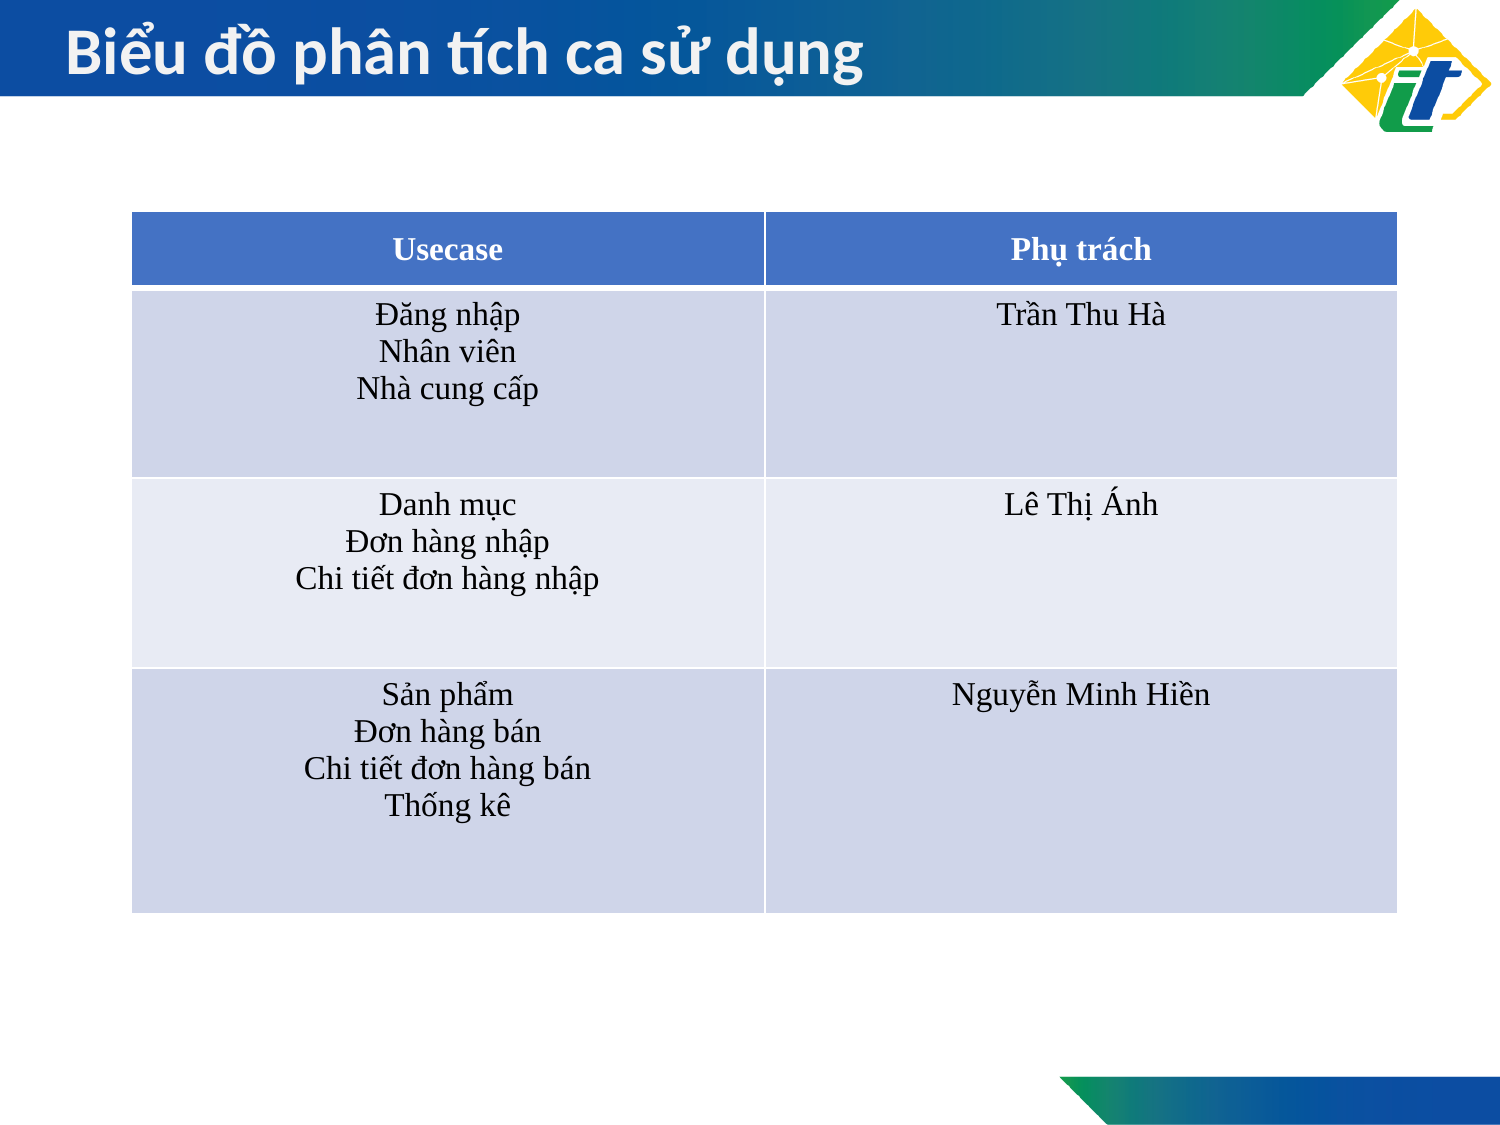

# Biểu đồ phân tích ca sử dụng
| Usecase | Phụ trách |
| --- | --- |
| Đăng nhập Nhân viên Nhà cung cấp | Trần Thu Hà |
| Danh mục Đơn hàng nhập Chi tiết đơn hàng nhập | Lê Thị Ánh |
| Sản phẩm Đơn hàng bán Chi tiết đơn hàng bán Thống kê | Nguyễn Minh Hiền |